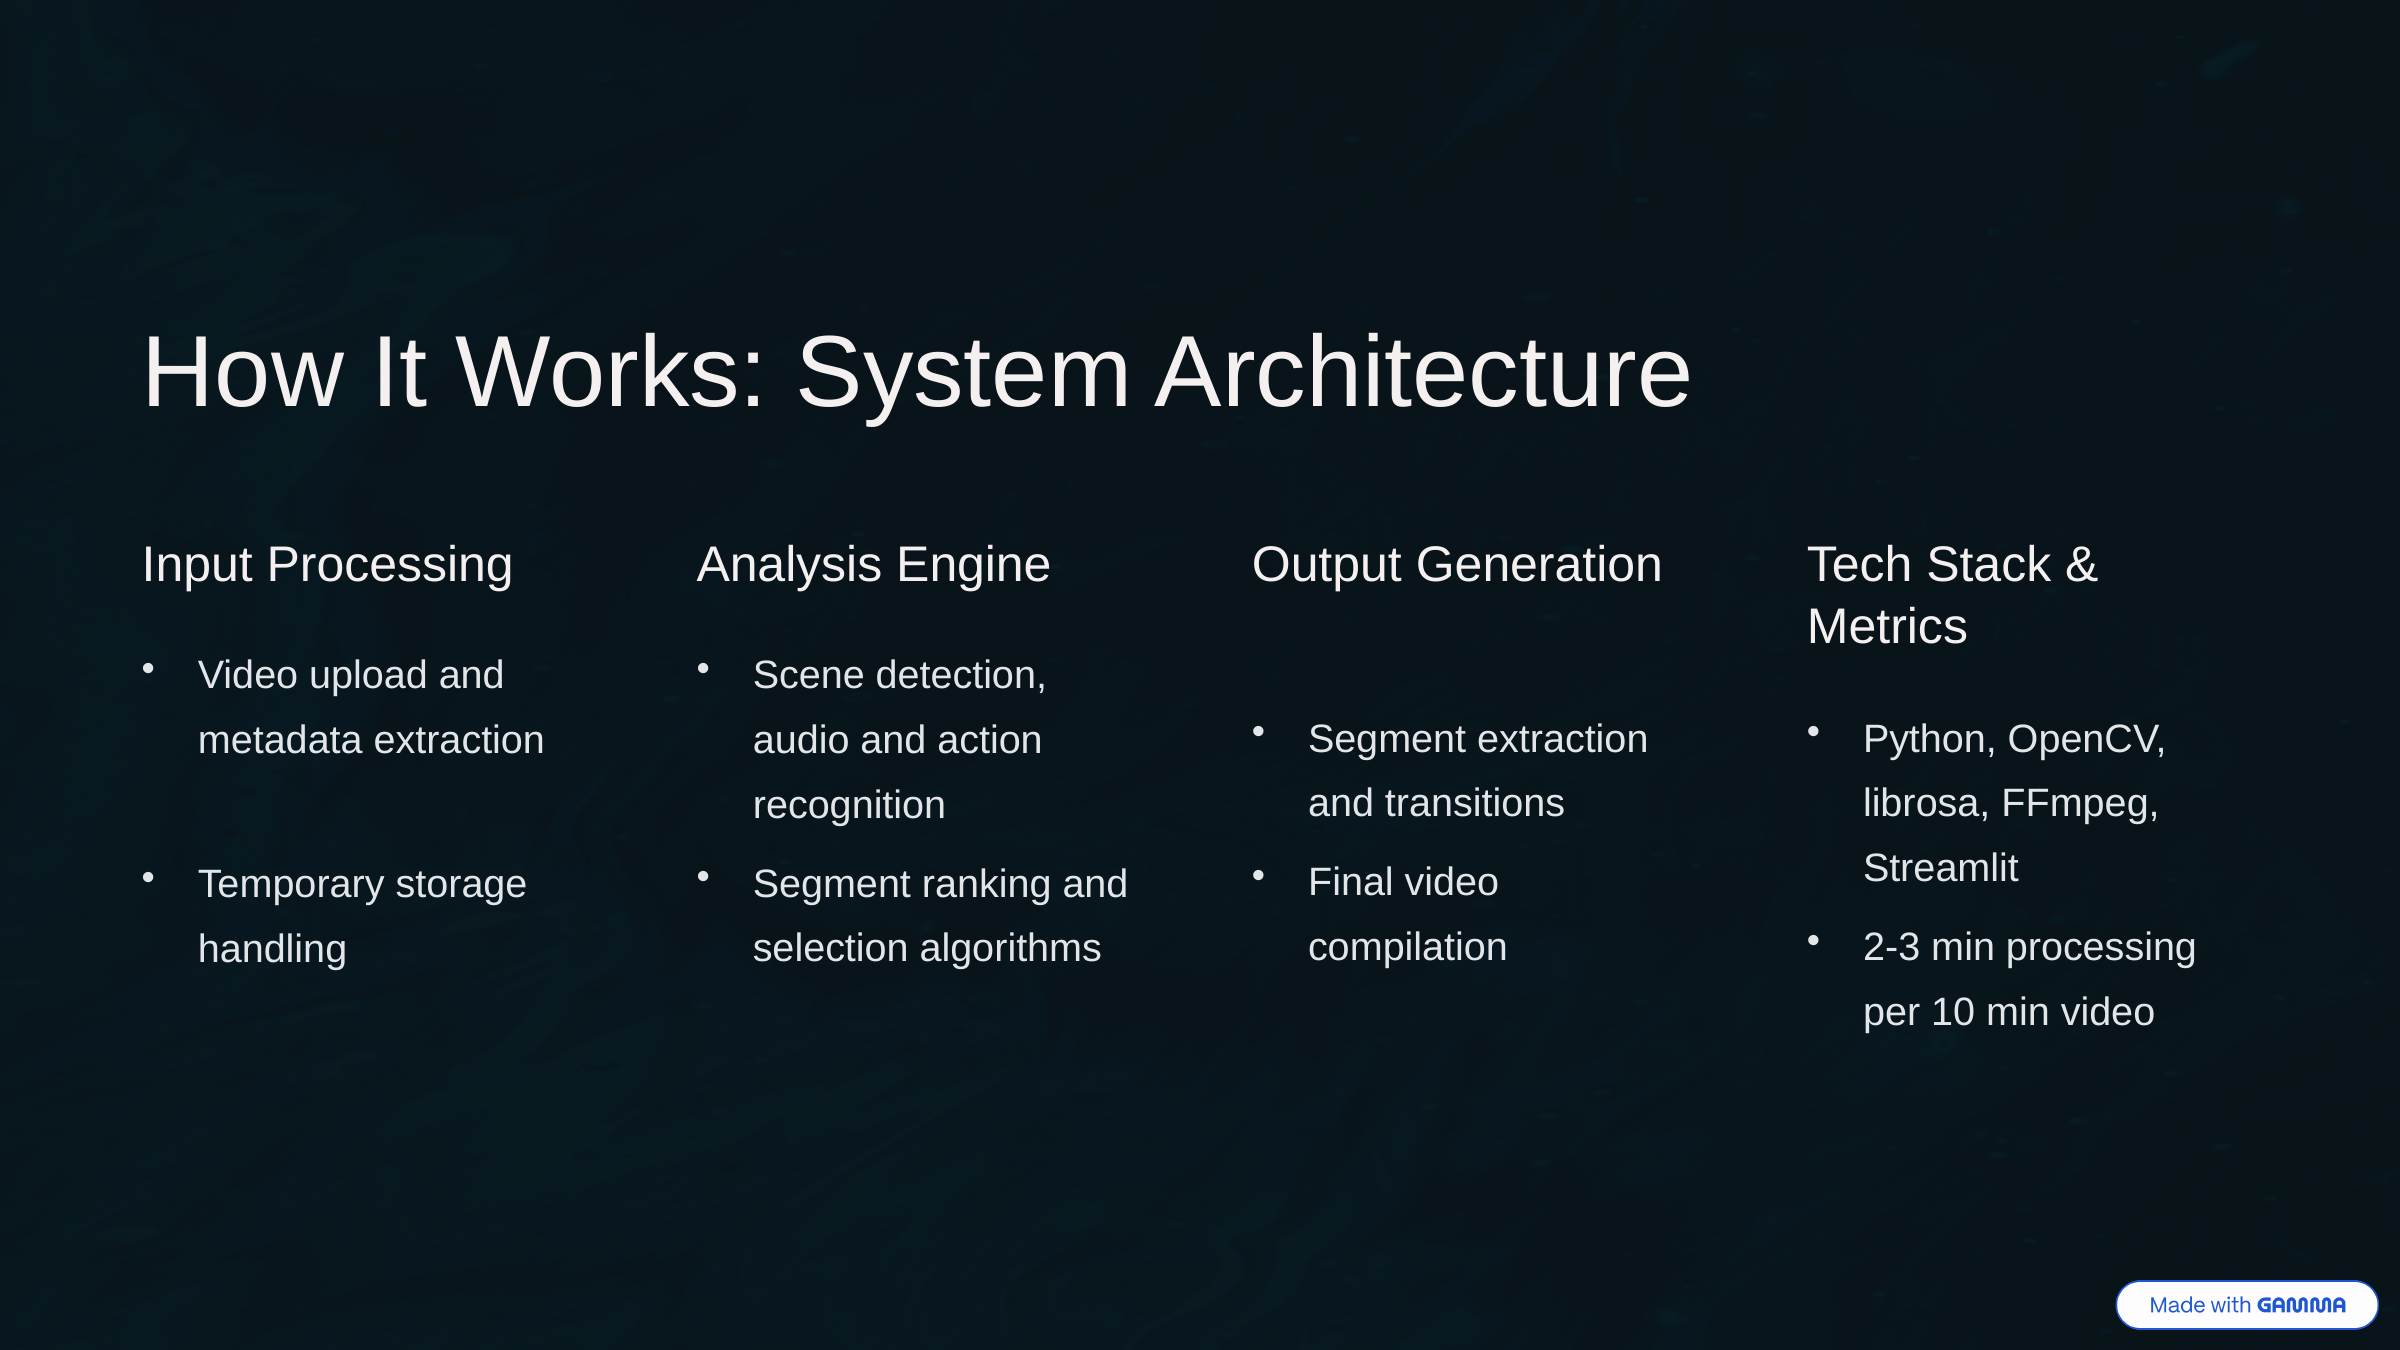

How It Works: System Architecture
Input Processing
Analysis Engine
Output Generation
Tech Stack & Metrics
Video upload and metadata extraction
Scene detection, audio and action recognition
Segment extraction and transitions
Python, OpenCV, librosa, FFmpeg, Streamlit
Final video compilation
Temporary storage handling
Segment ranking and selection algorithms
2-3 min processing per 10 min video